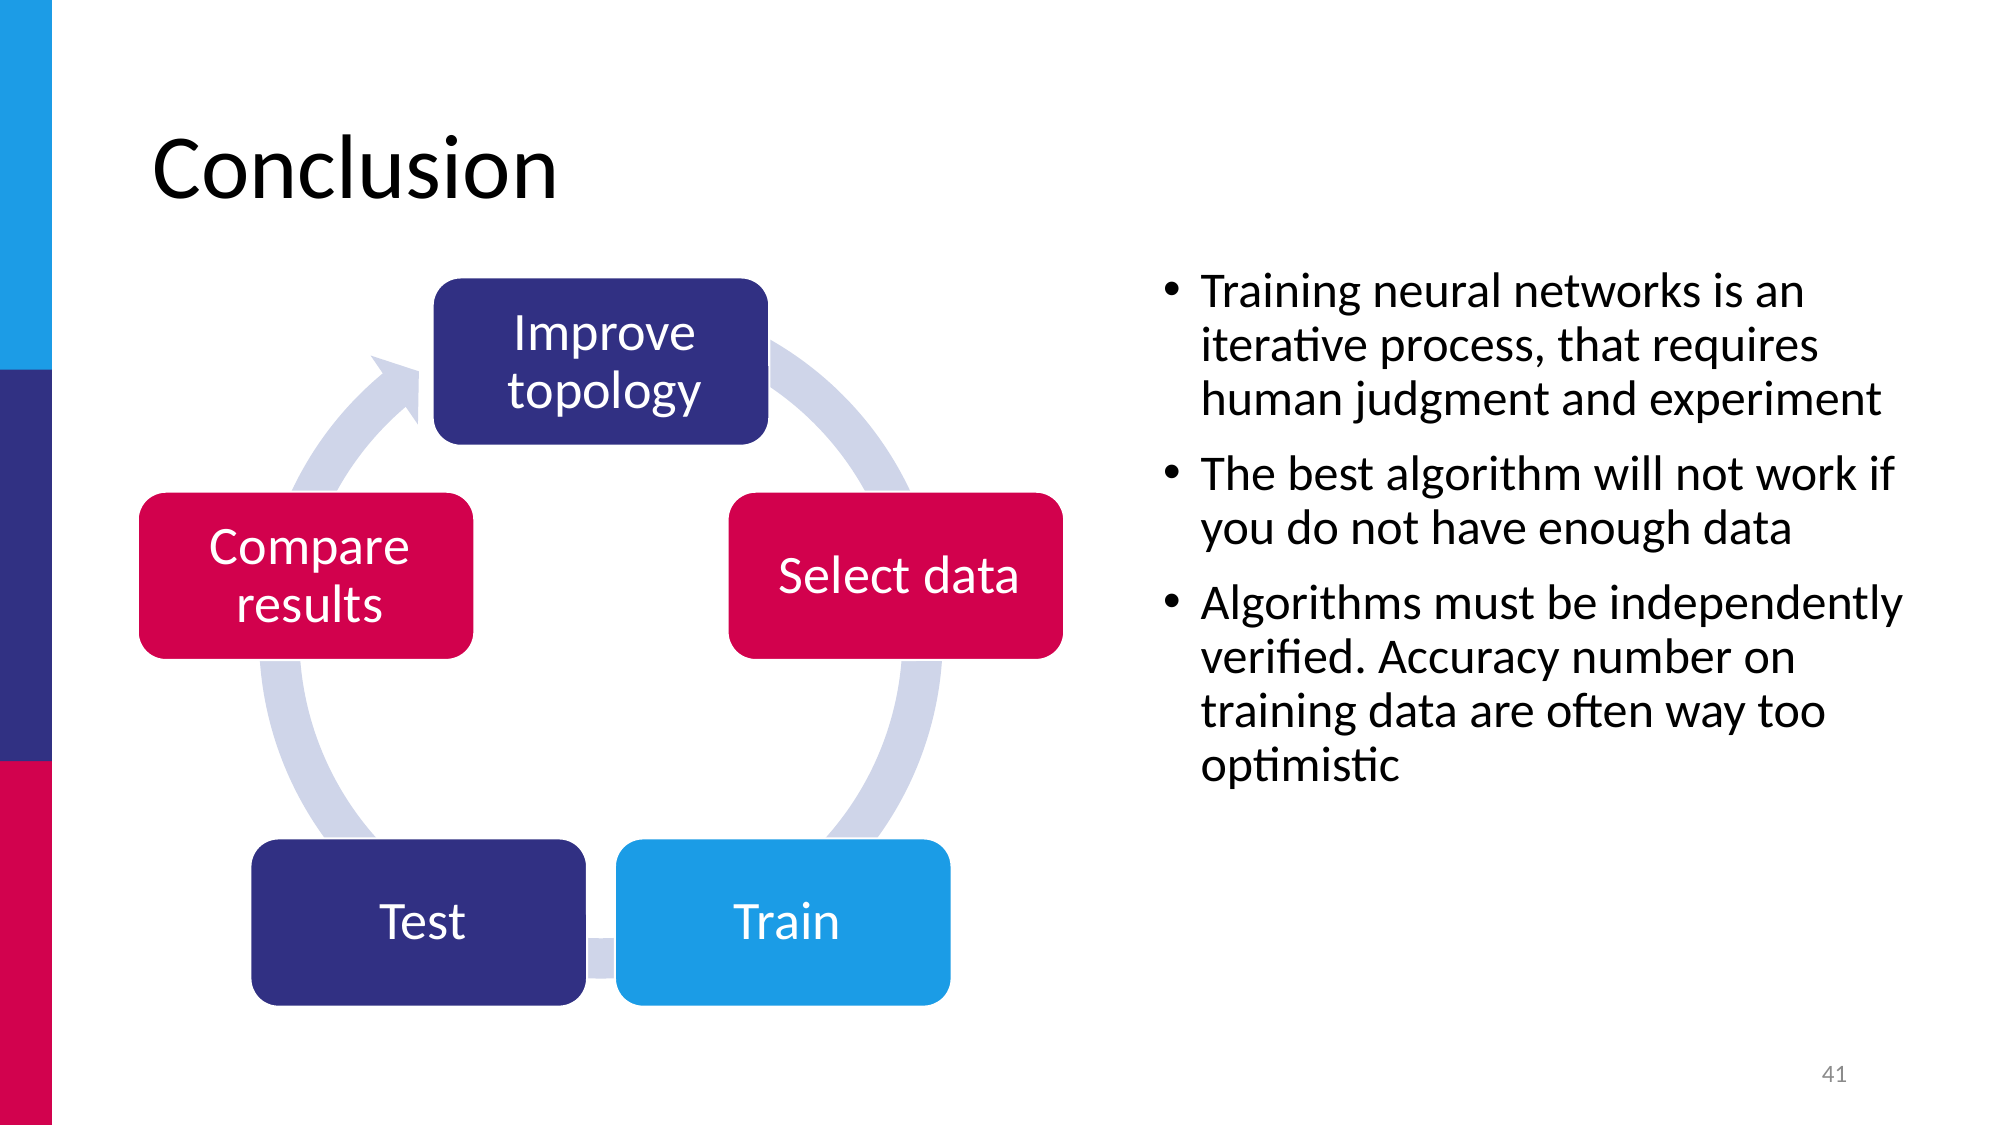

# Conclusion
Training neural networks is an iterative process, that requires human judgment and experiment
The best algorithm will not work if you do not have enough data
Algorithms must be independently verified. Accuracy number on training data are often way too optimistic

Improve topology
Select data
Train
Test
Compare results
41